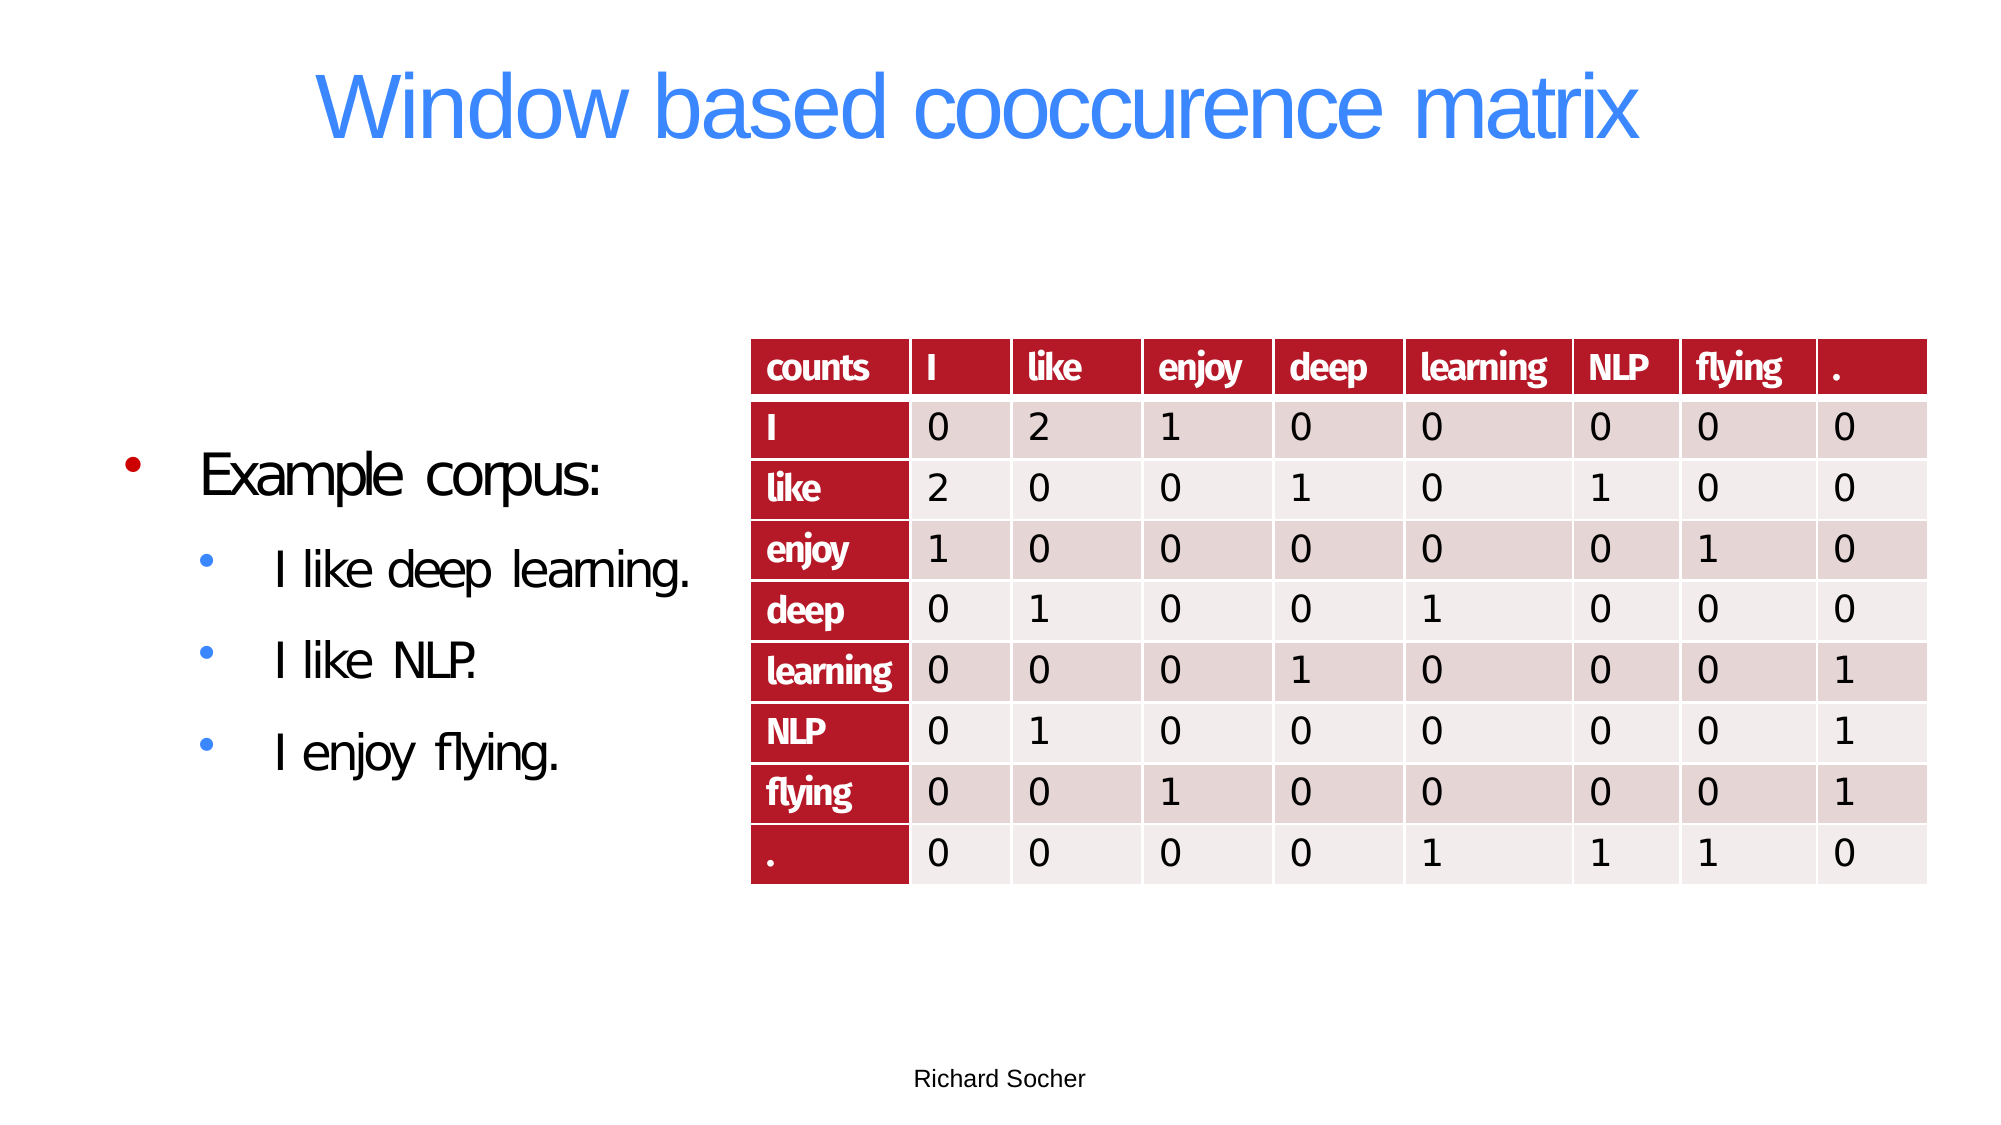

# Window based cooccurence matrix
| counts | I | like | enjoy | deep | learning | NLP | ﬂying | . |
| --- | --- | --- | --- | --- | --- | --- | --- | --- |
| I | 0 | 2 | 1 | 0 | 0 | 0 | 0 | 0 |
| like | 2 | 0 | 0 | 1 | 0 | 1 | 0 | 0 |
| enjoy | 1 | 0 | 0 | 0 | 0 | 0 | 1 | 0 |
| deep | 0 | 1 | 0 | 0 | 1 | 0 | 0 | 0 |
| learning | 0 | 0 | 0 | 1 | 0 | 0 | 0 | 1 |
| NLP | 0 | 1 | 0 | 0 | 0 | 0 | 0 | 1 |
| ﬂying | 0 | 0 | 1 | 0 | 0 | 0 | 0 | 1 |
| . | 0 | 0 | 0 | 0 | 1 | 1 | 1 | 0 |
Example corpus:
I like deep learning.
I like NLP.
I enjoy ﬂying.
Richard Socher